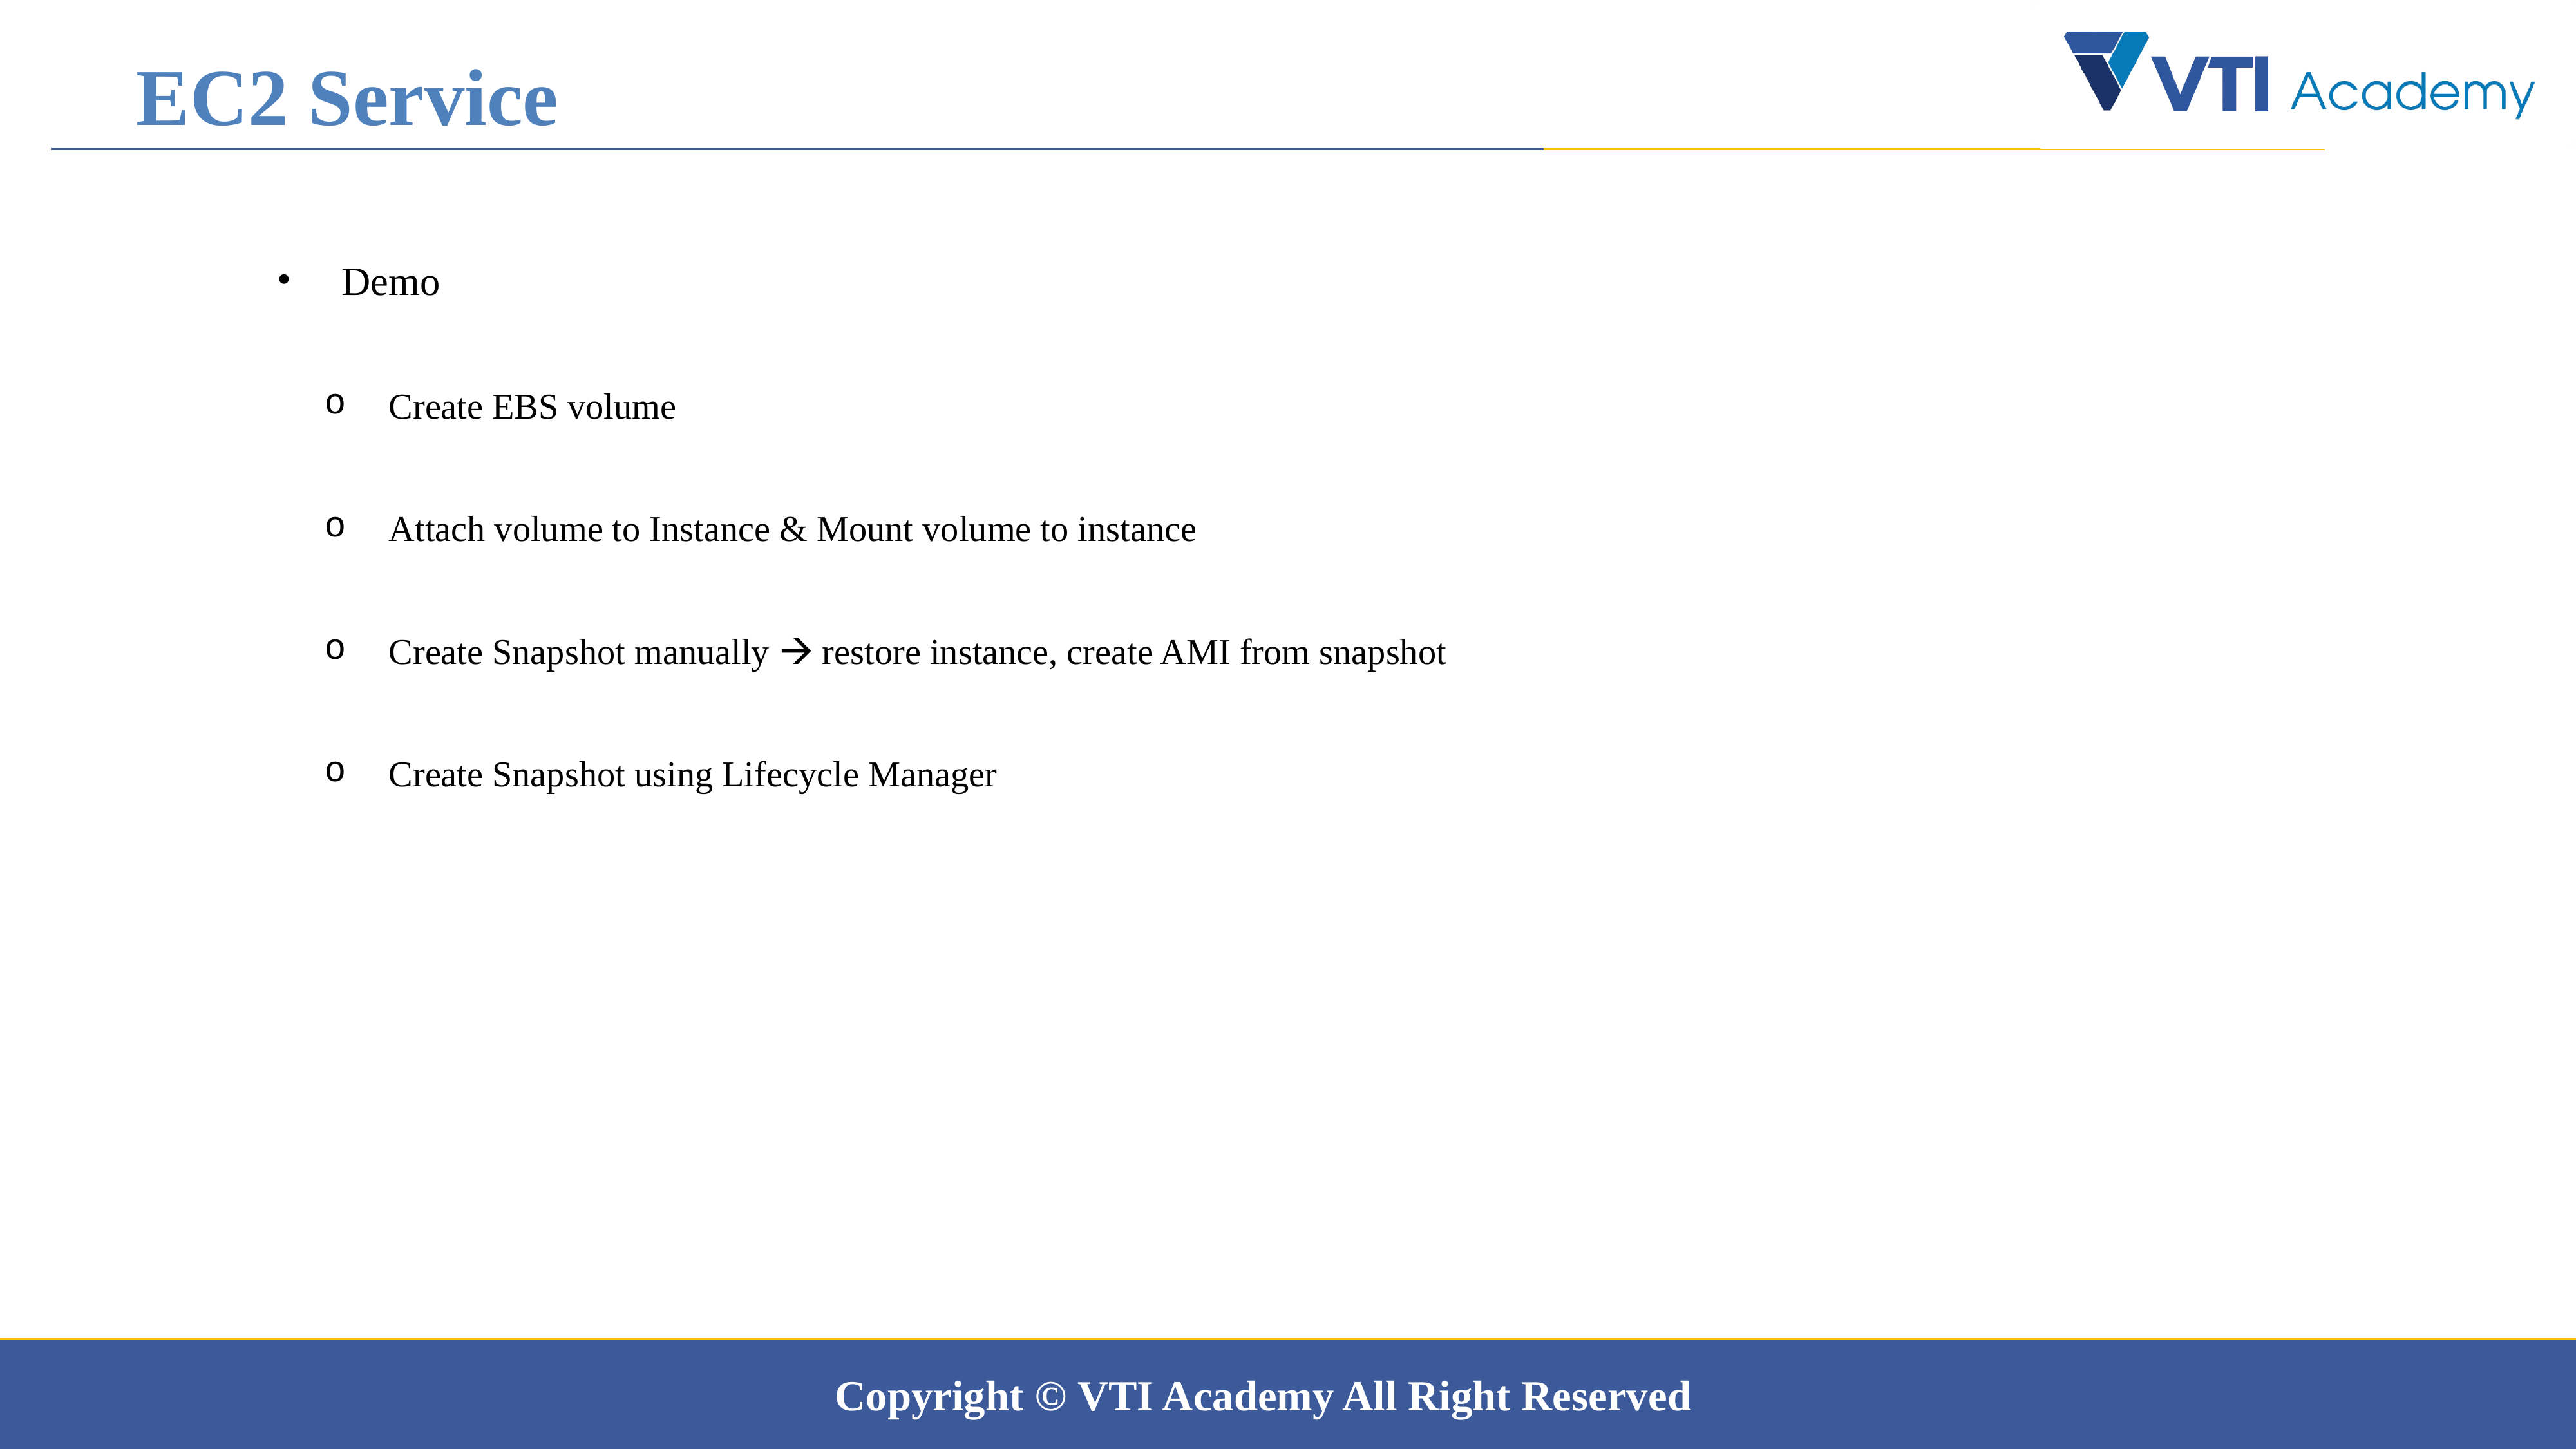

EC2 Service
Demo
Create EBS volume
Attach volume to Instance & Mount volume to instance
Create Snapshot manually 🡪 restore instance, create AMI from snapshot
Create Snapshot using Lifecycle Manager